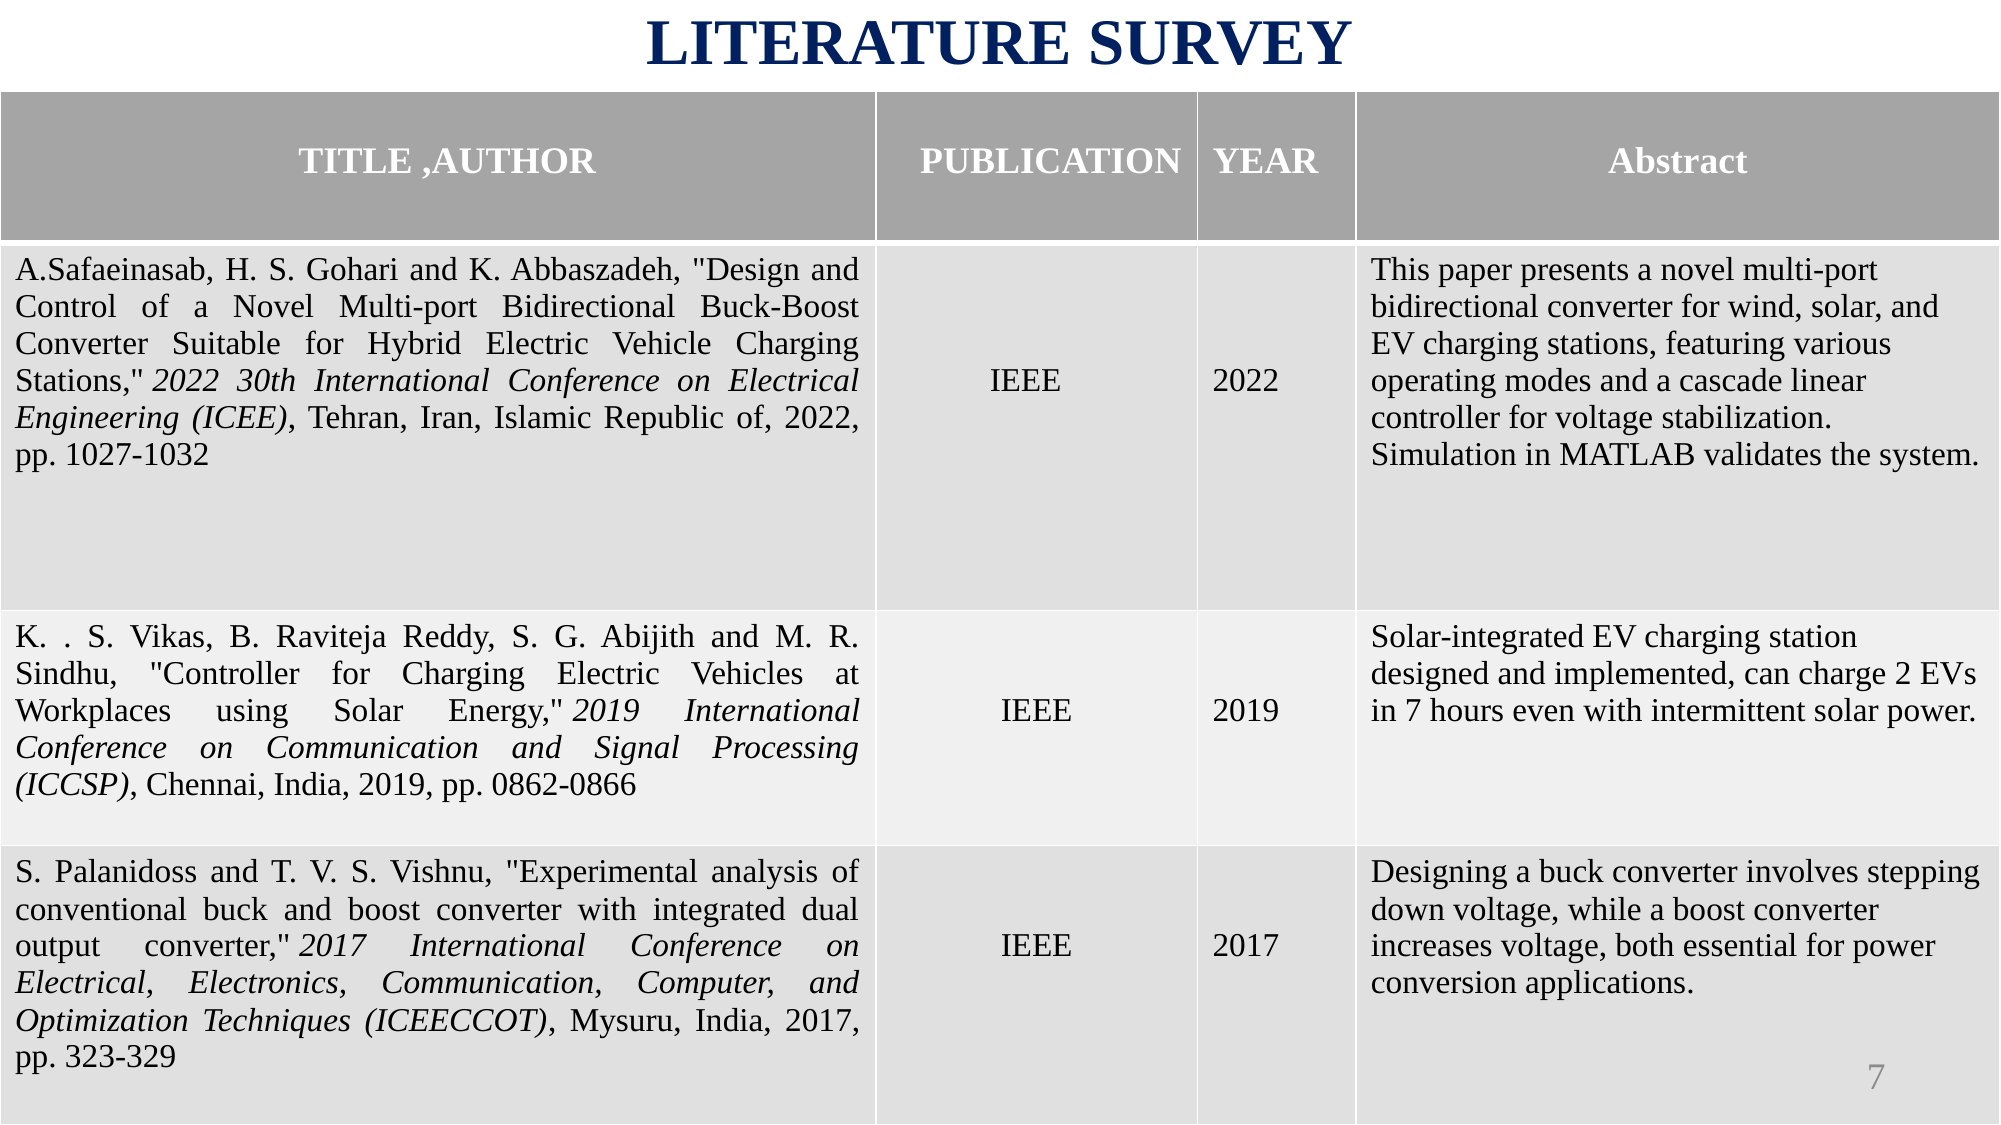

# LITERATURE SURVEY
| TITLE ,AUTHOR | PUBLICATION | YEAR | Abstract |
| --- | --- | --- | --- |
| A.Safaeinasab, H. S. Gohari and K. Abbaszadeh, "Design and Control of a Novel Multi-port Bidirectional Buck-Boost Converter Suitable for Hybrid Electric Vehicle Charging Stations," 2022 30th International Conference on Electrical Engineering (ICEE), Tehran, Iran, Islamic Republic of, 2022, pp. 1027-1032 | IEEE | 2022 | This paper presents a novel multi-port bidirectional converter for wind, solar, and EV charging stations, featuring various operating modes and a cascade linear controller for voltage stabilization. Simulation in MATLAB validates the system. |
| K. . S. Vikas, B. Raviteja Reddy, S. G. Abijith and M. R. Sindhu, "Controller for Charging Electric Vehicles at Workplaces using Solar Energy," 2019 International Conference on Communication and Signal Processing (ICCSP), Chennai, India, 2019, pp. 0862-0866 | IEEE | 2019 | Solar-integrated EV charging station designed and implemented, can charge 2 EVs in 7 hours even with intermittent solar power. |
| S. Palanidoss and T. V. S. Vishnu, "Experimental analysis of conventional buck and boost converter with integrated dual output converter," 2017 International Conference on Electrical, Electronics, Communication, Computer, and Optimization Techniques (ICEECCOT), Mysuru, India, 2017, pp. 323-329 | IEEE | 2017 | Designing a buck converter involves stepping down voltage, while a boost converter increases voltage, both essential for power conversion applications. |
7